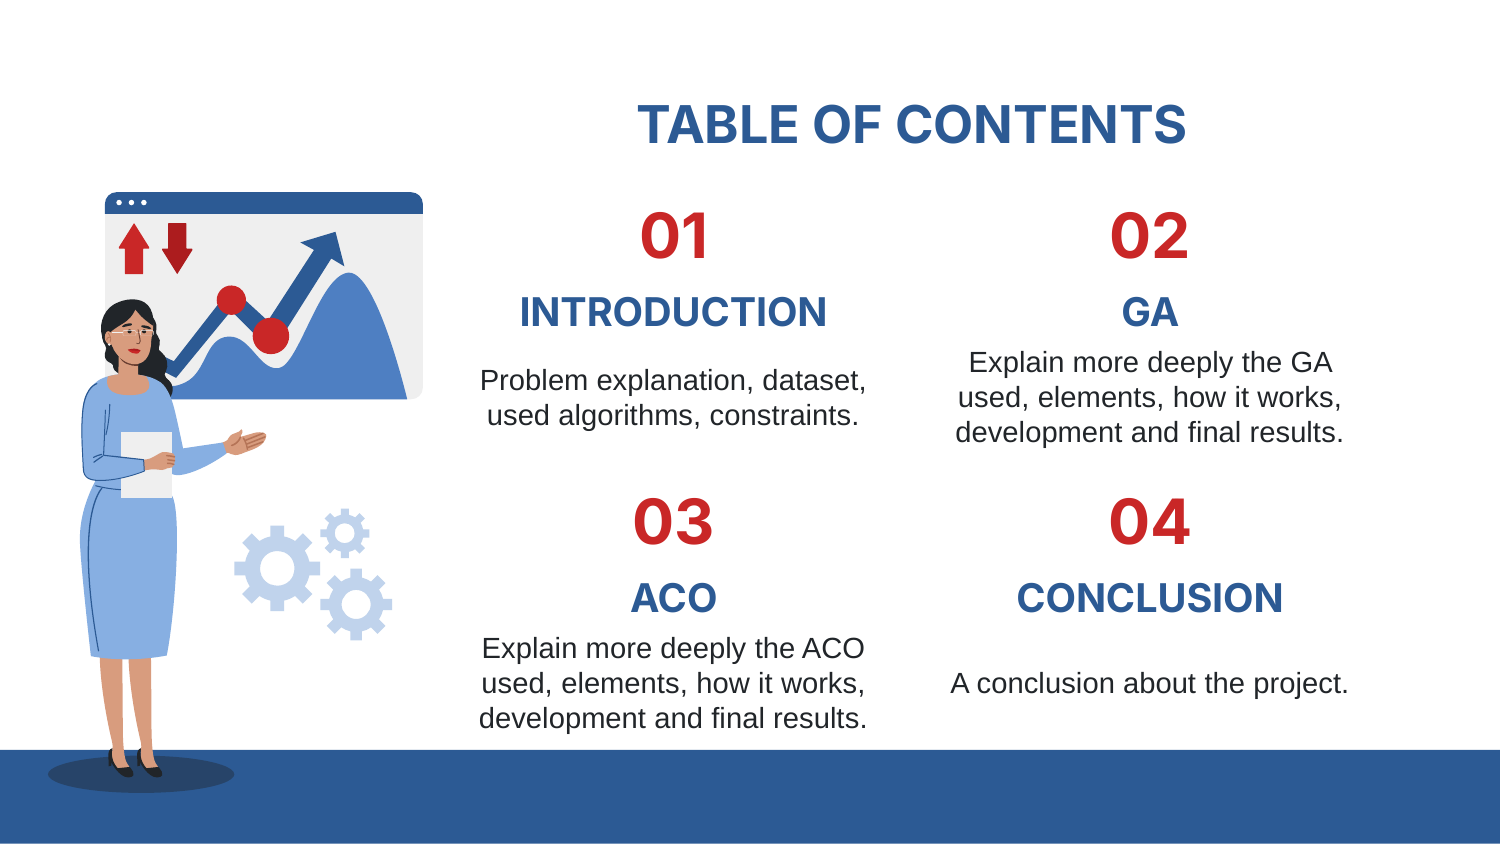

TABLE OF CONTENTS

01
02
GA
# INTRODUCTION

Explain more deeply the GA used, elements, how it works, development and final results.
Problem explanation, dataset, used algorithms, constraints.
03
04

ACO
CONCLUSION
Explain more deeply the ACO used, elements, how it works, development and final results.
A conclusion about the project.